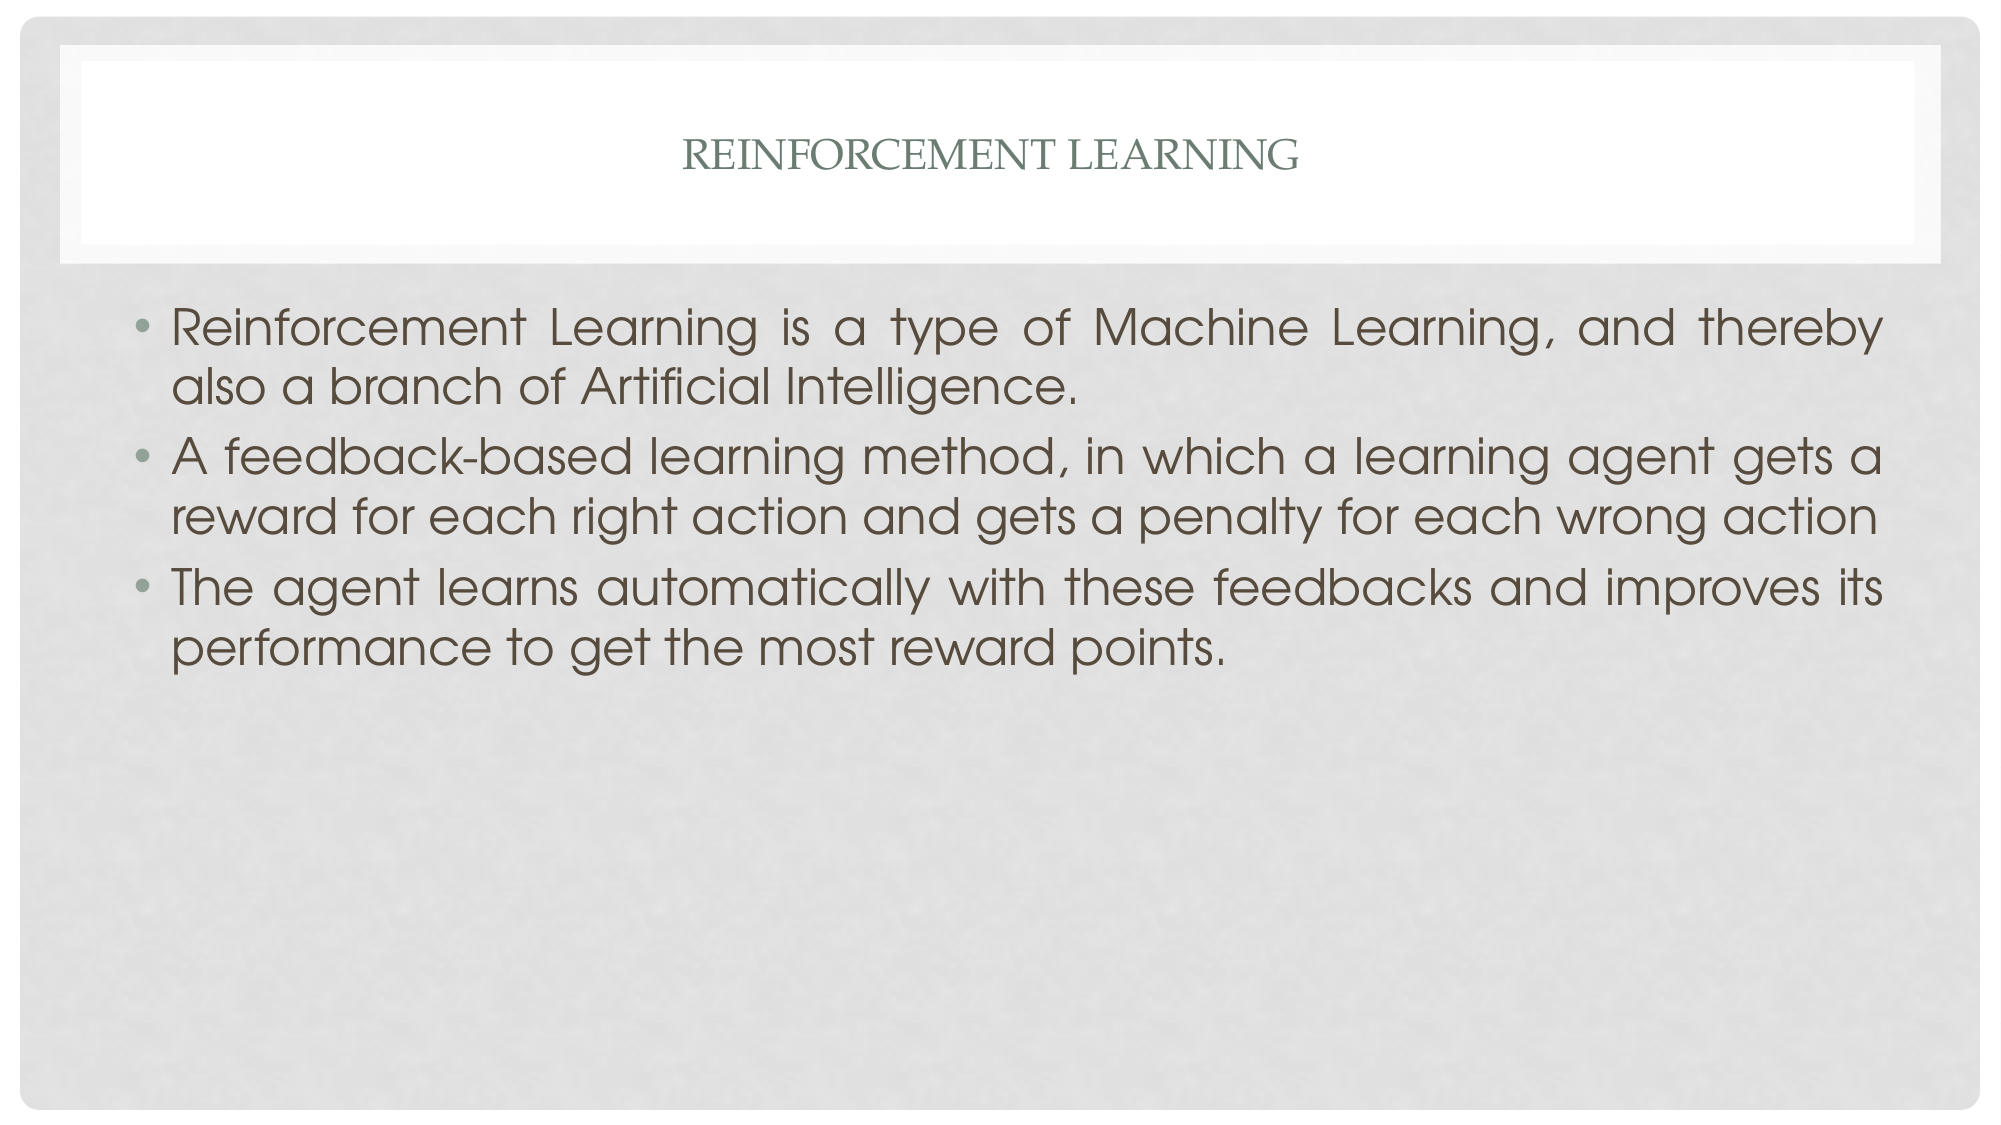

# Reinforcement Learning
Reinforcement Learning is a type of Machine Learning, and thereby also a branch of Artificial Intelligence.
A feedback-based learning method, in which a learning agent gets a reward for each right action and gets a penalty for each wrong action
The agent learns automatically with these feedbacks and improves its performance to get the most reward points.